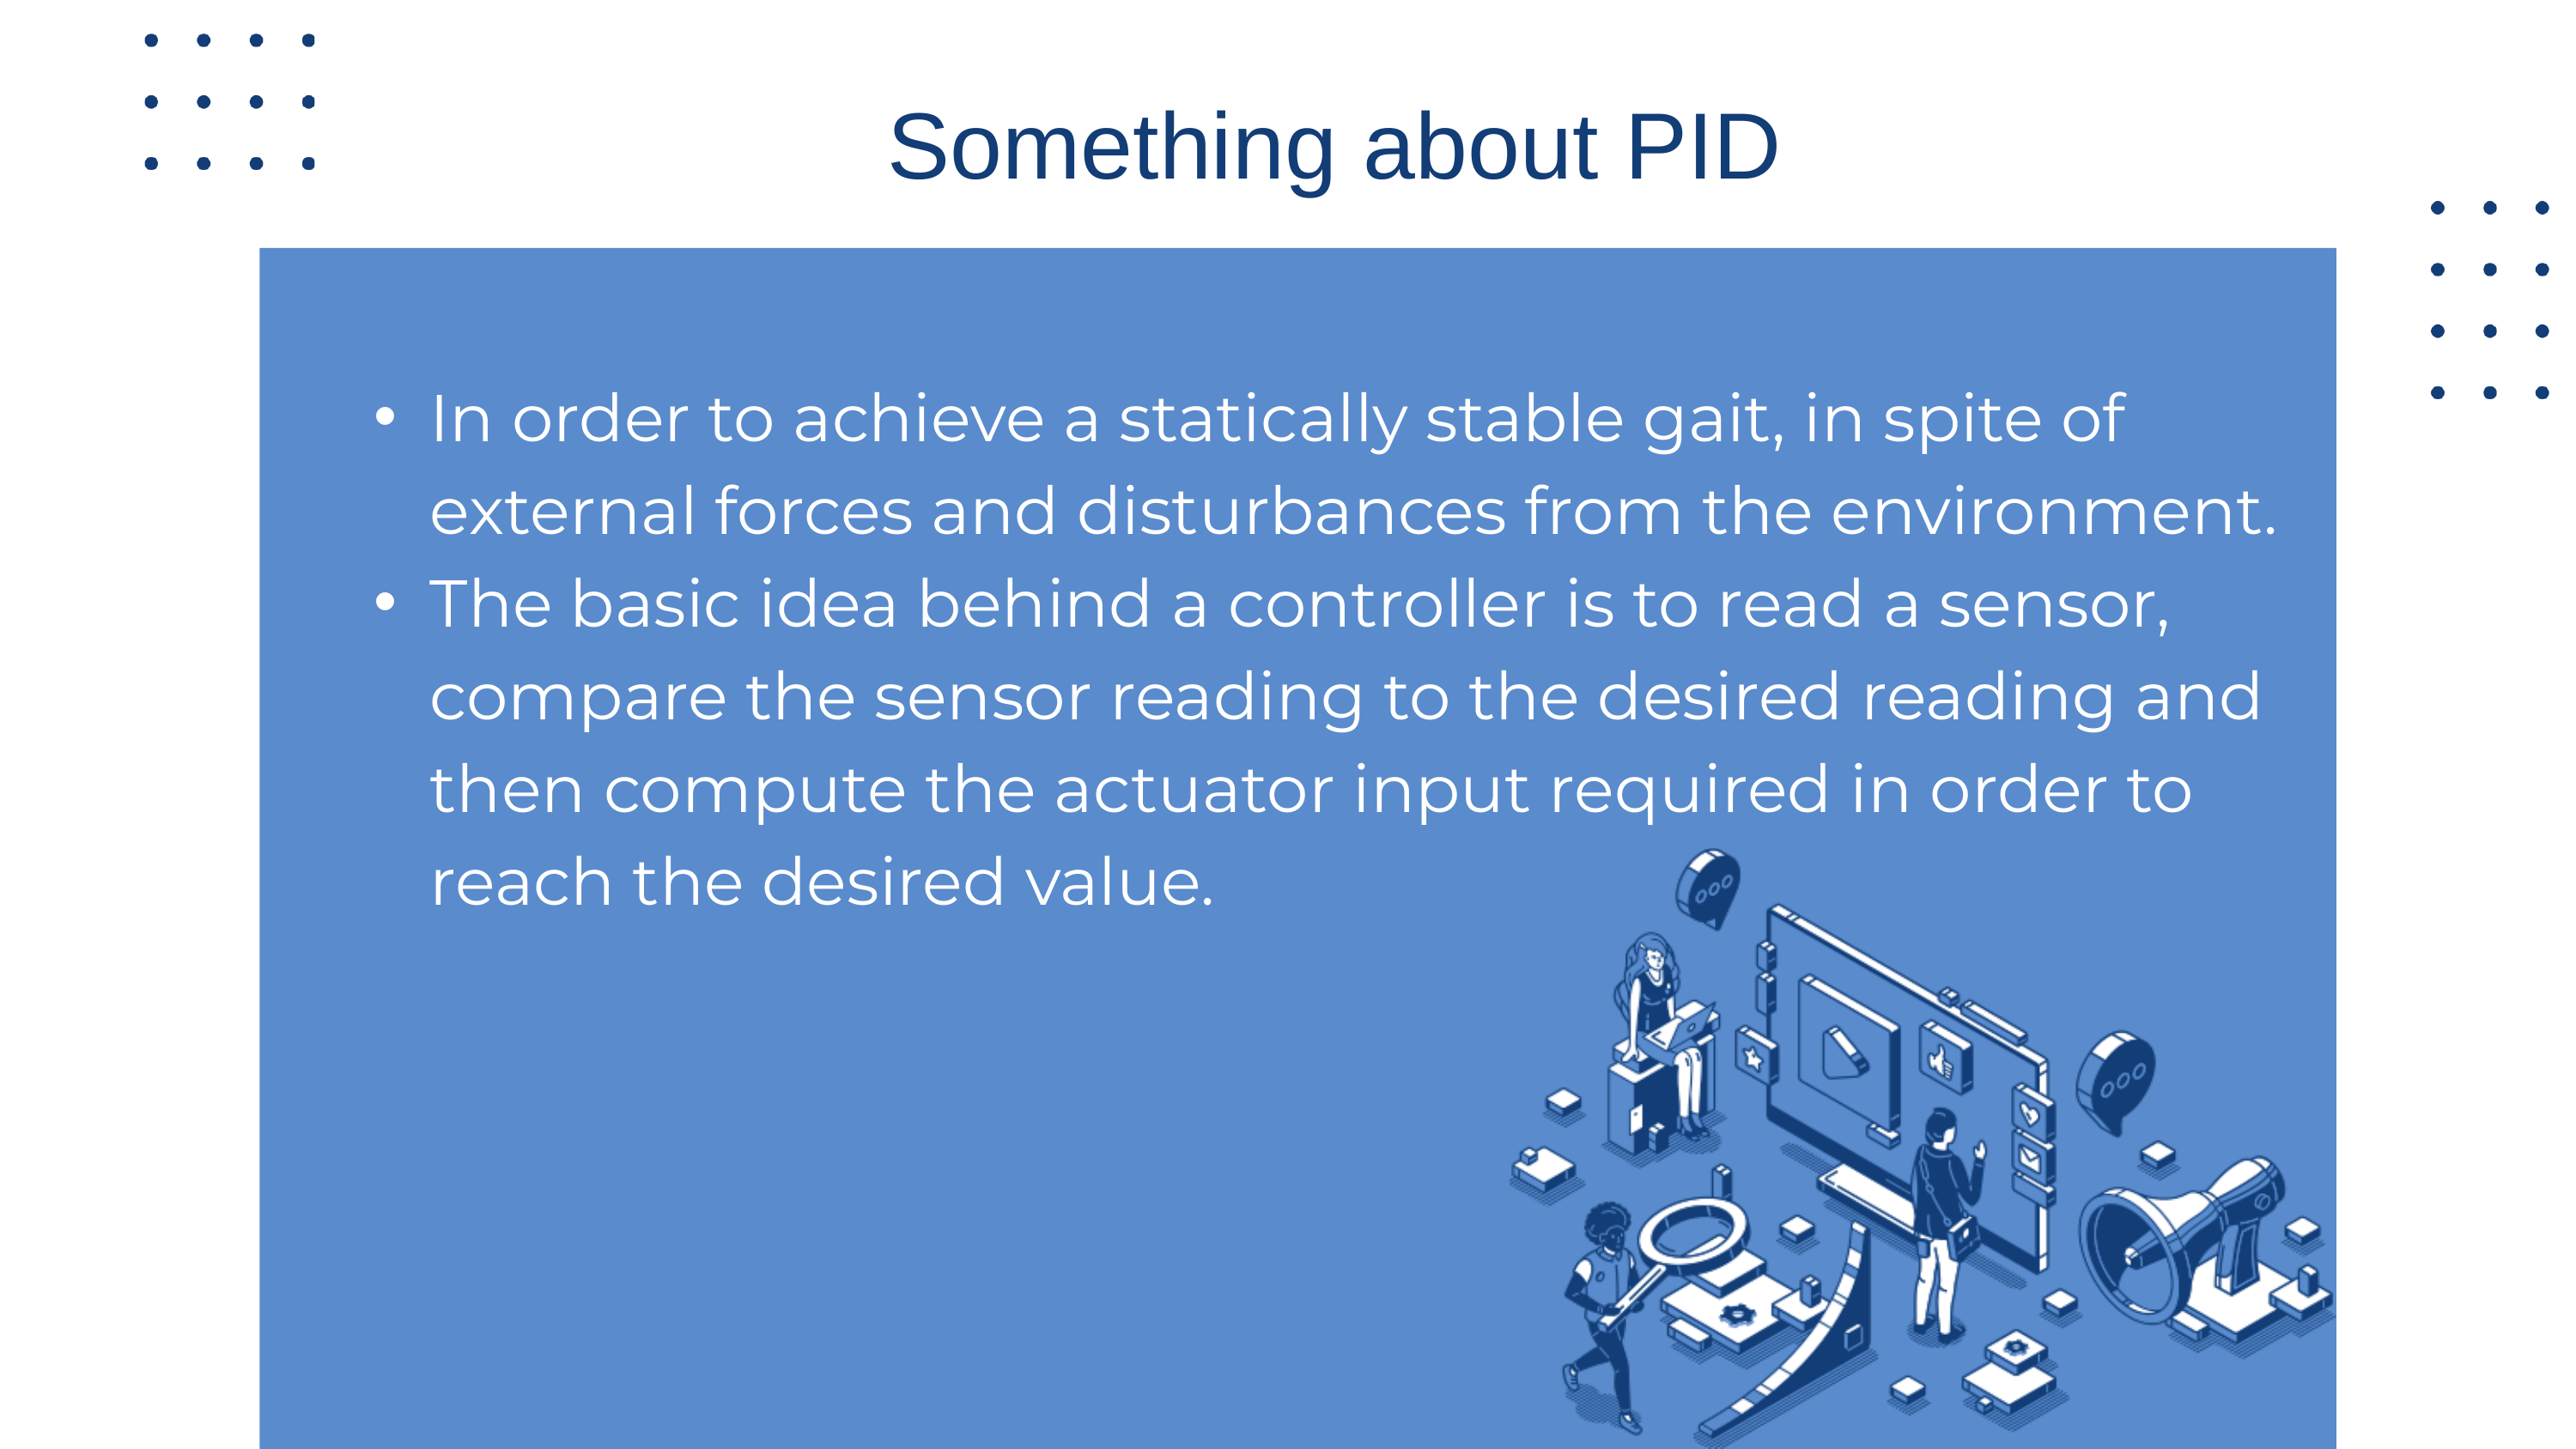

Something about PID

In order to achieve a statically stable gait, in spite of external forces and disturbances from the environment.
The basic idea behind a controller is to read a sensor, compare the sensor reading to the desired reading and then compute the actuator input required in order to reach the desired value.